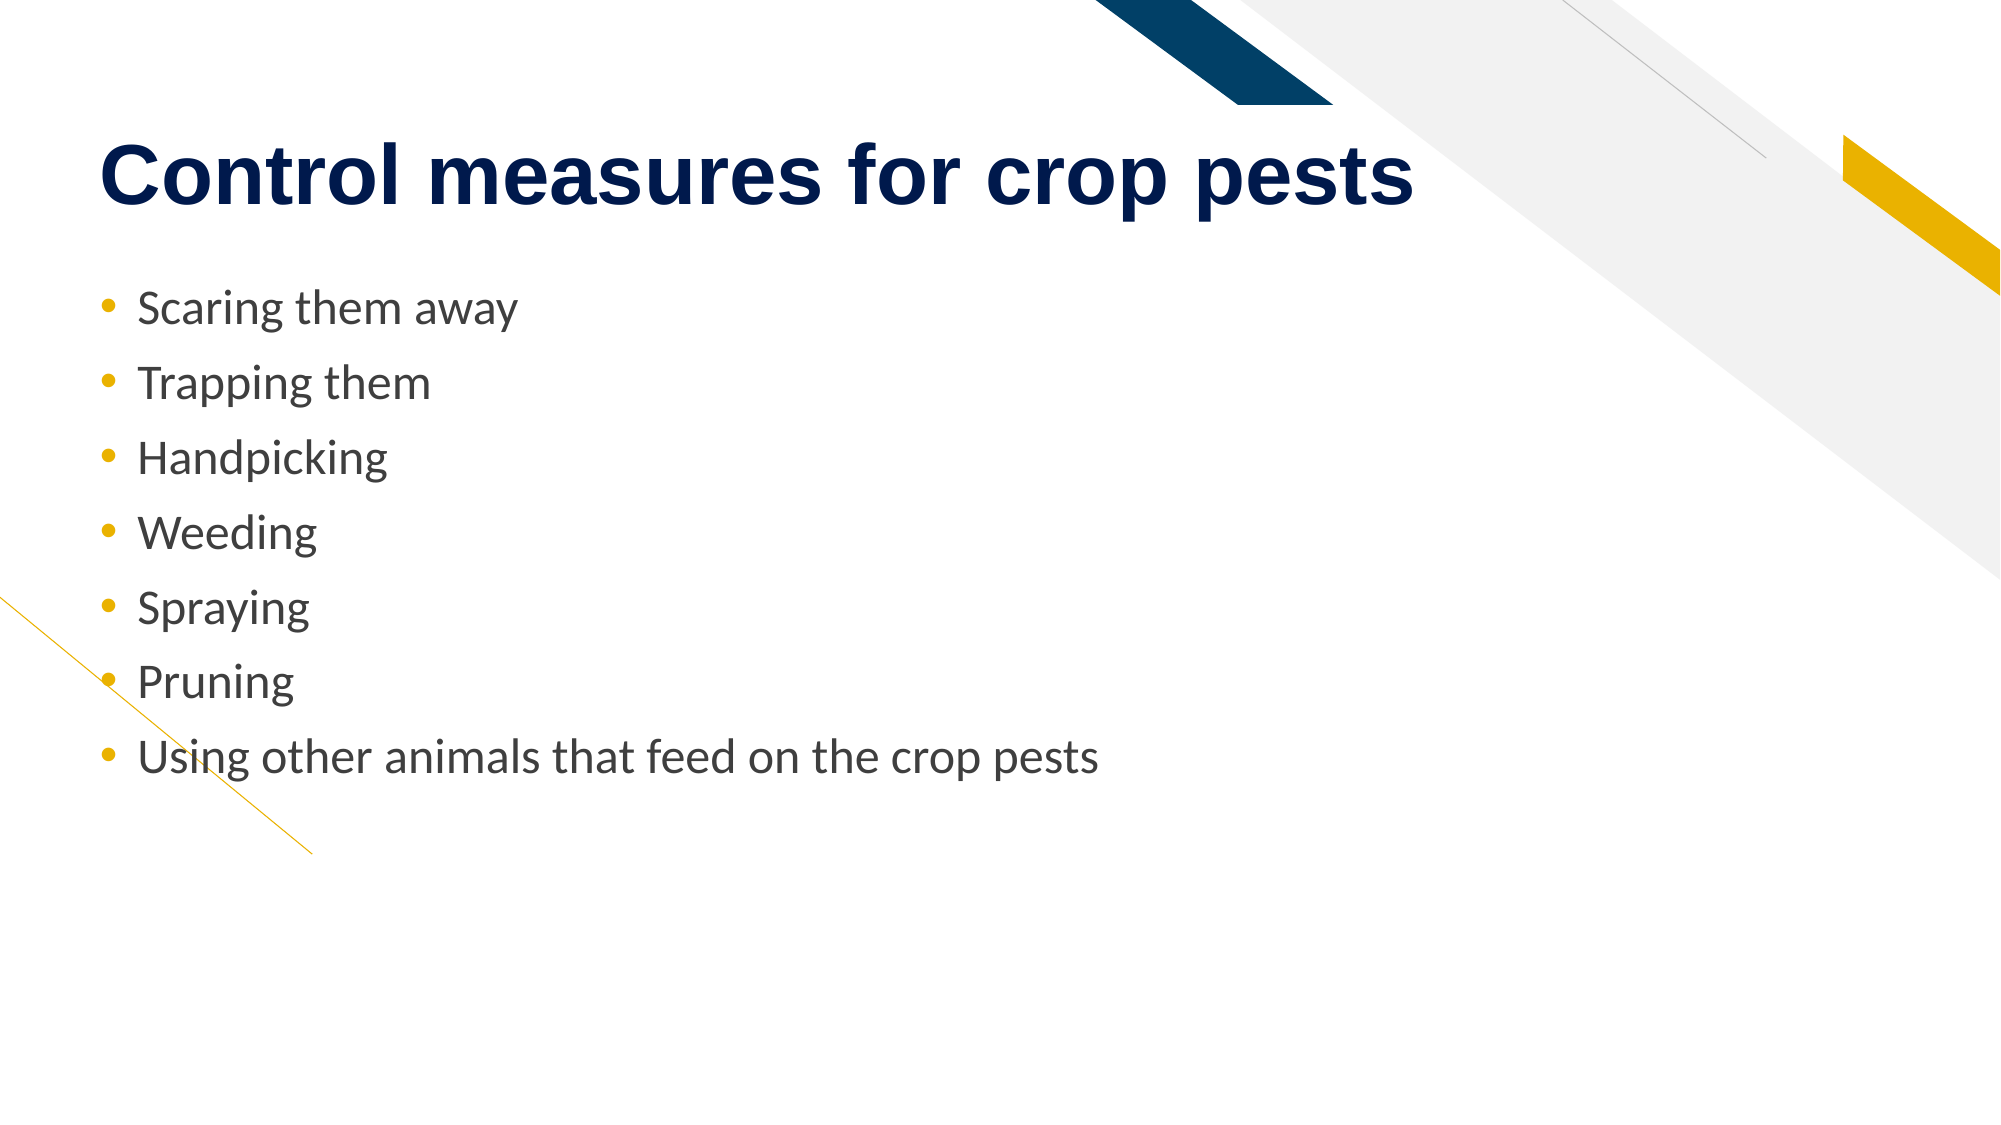

# Control measures for crop pests
Scaring them away
Trapping them
Handpicking
Weeding
Spraying
Pruning
Using other animals that feed on the crop pests